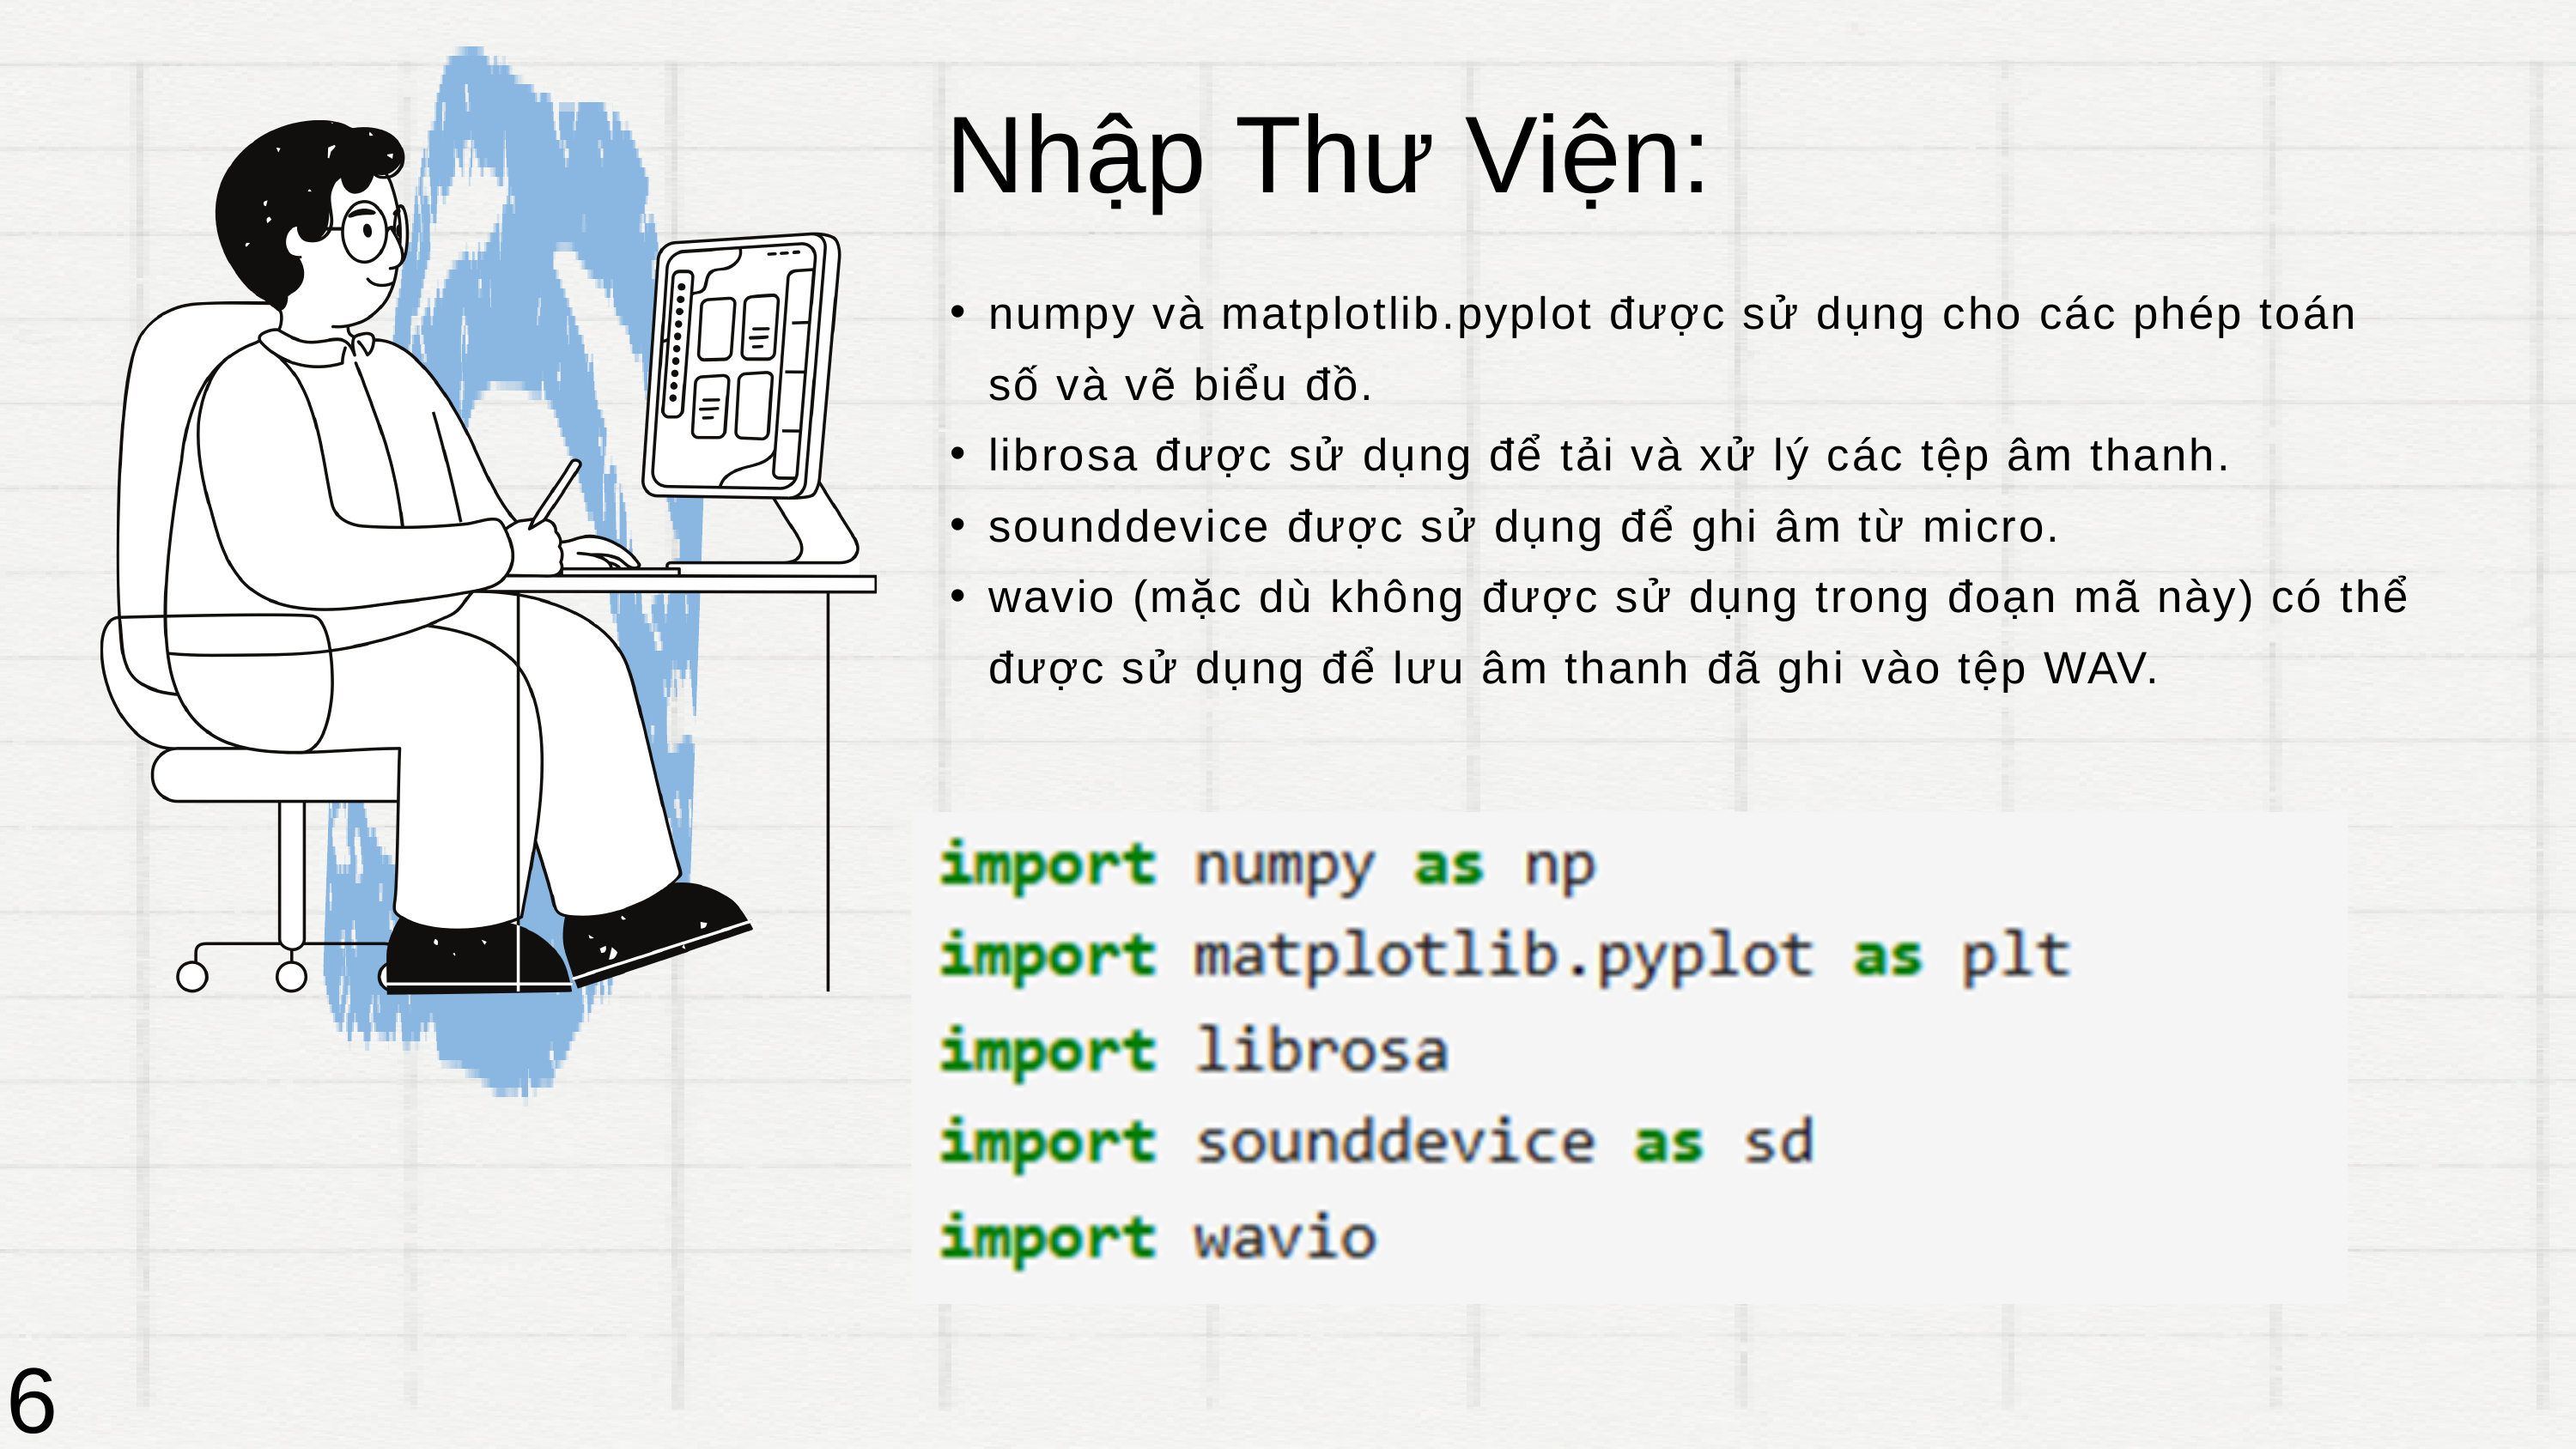

Nhập Thư Viện:

numpy và matplotlib.pyplot được sử dụng cho các phép toán số và vẽ biểu đồ.
librosa được sử dụng để tải và xử lý các tệp âm thanh.
sounddevice được sử dụng để ghi âm từ micro.
wavio (mặc dù không được sử dụng trong đoạn mã này) có thể được sử dụng để lưu âm thanh đã ghi vào tệp WAV.

6